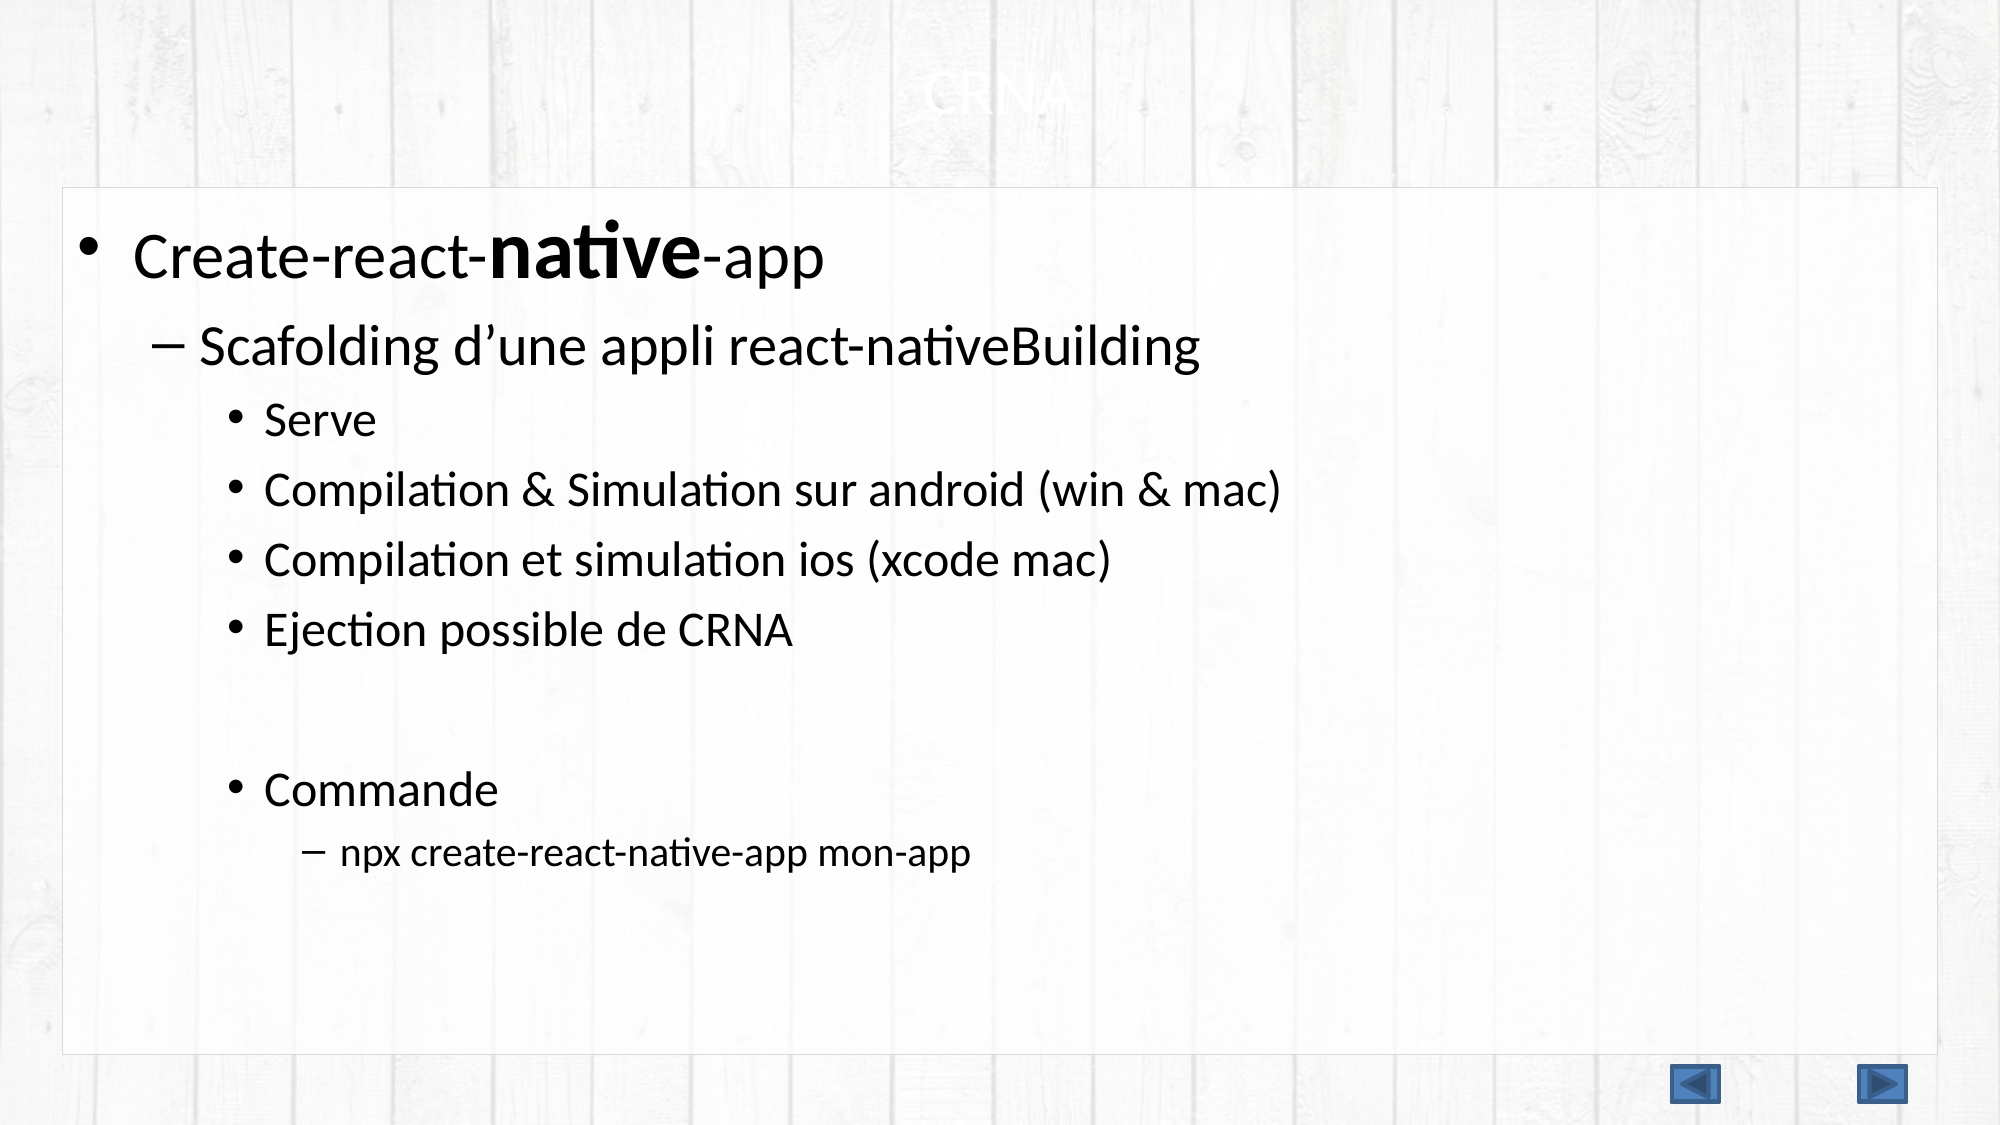

# CRNA
Create-react-native-app
Scafolding d’une appli react-nativeBuilding
Serve
Compilation & Simulation sur android (win & mac)
Compilation et simulation ios (xcode mac)
Ejection possible de CRNA

Commande
npx create-react-native-app mon-app